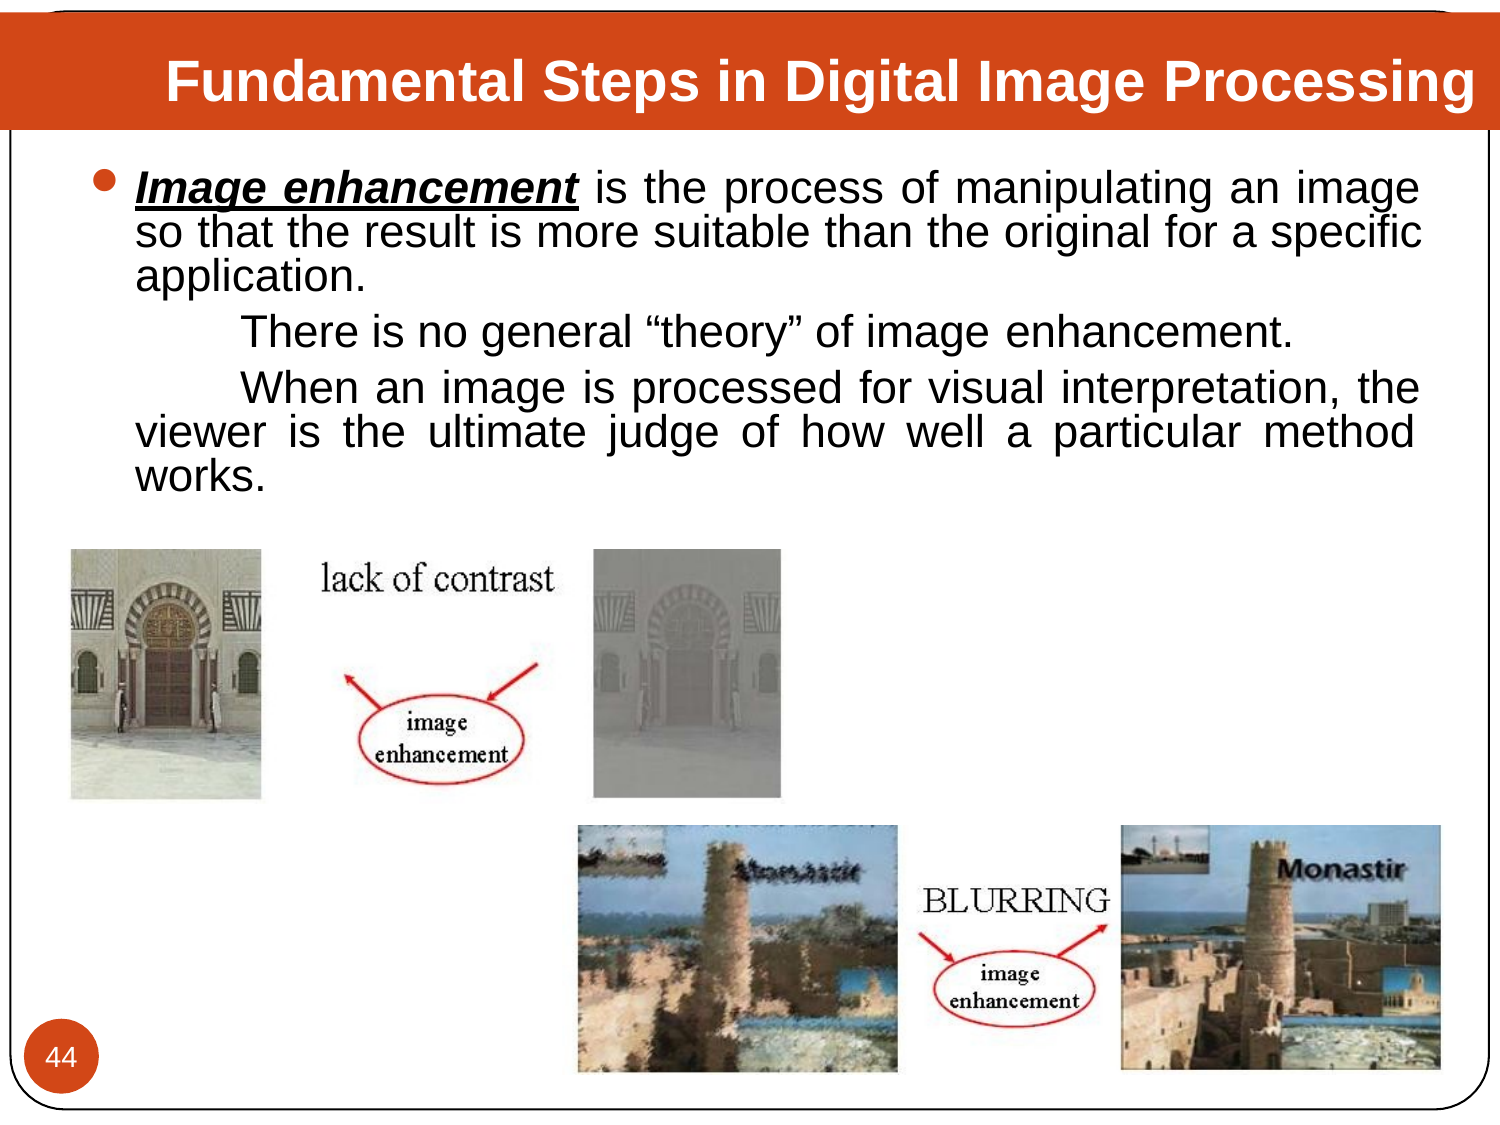

# Fundamental Steps in Digital Image Processing
Image enhancement is the process of manipulating an image  so that the result is more suitable than the original for a specific  application.
There is no general “theory” of image enhancement.
When an image is processed for visual interpretation, the  viewer is the ultimate judge of how well a particular method  works.

44